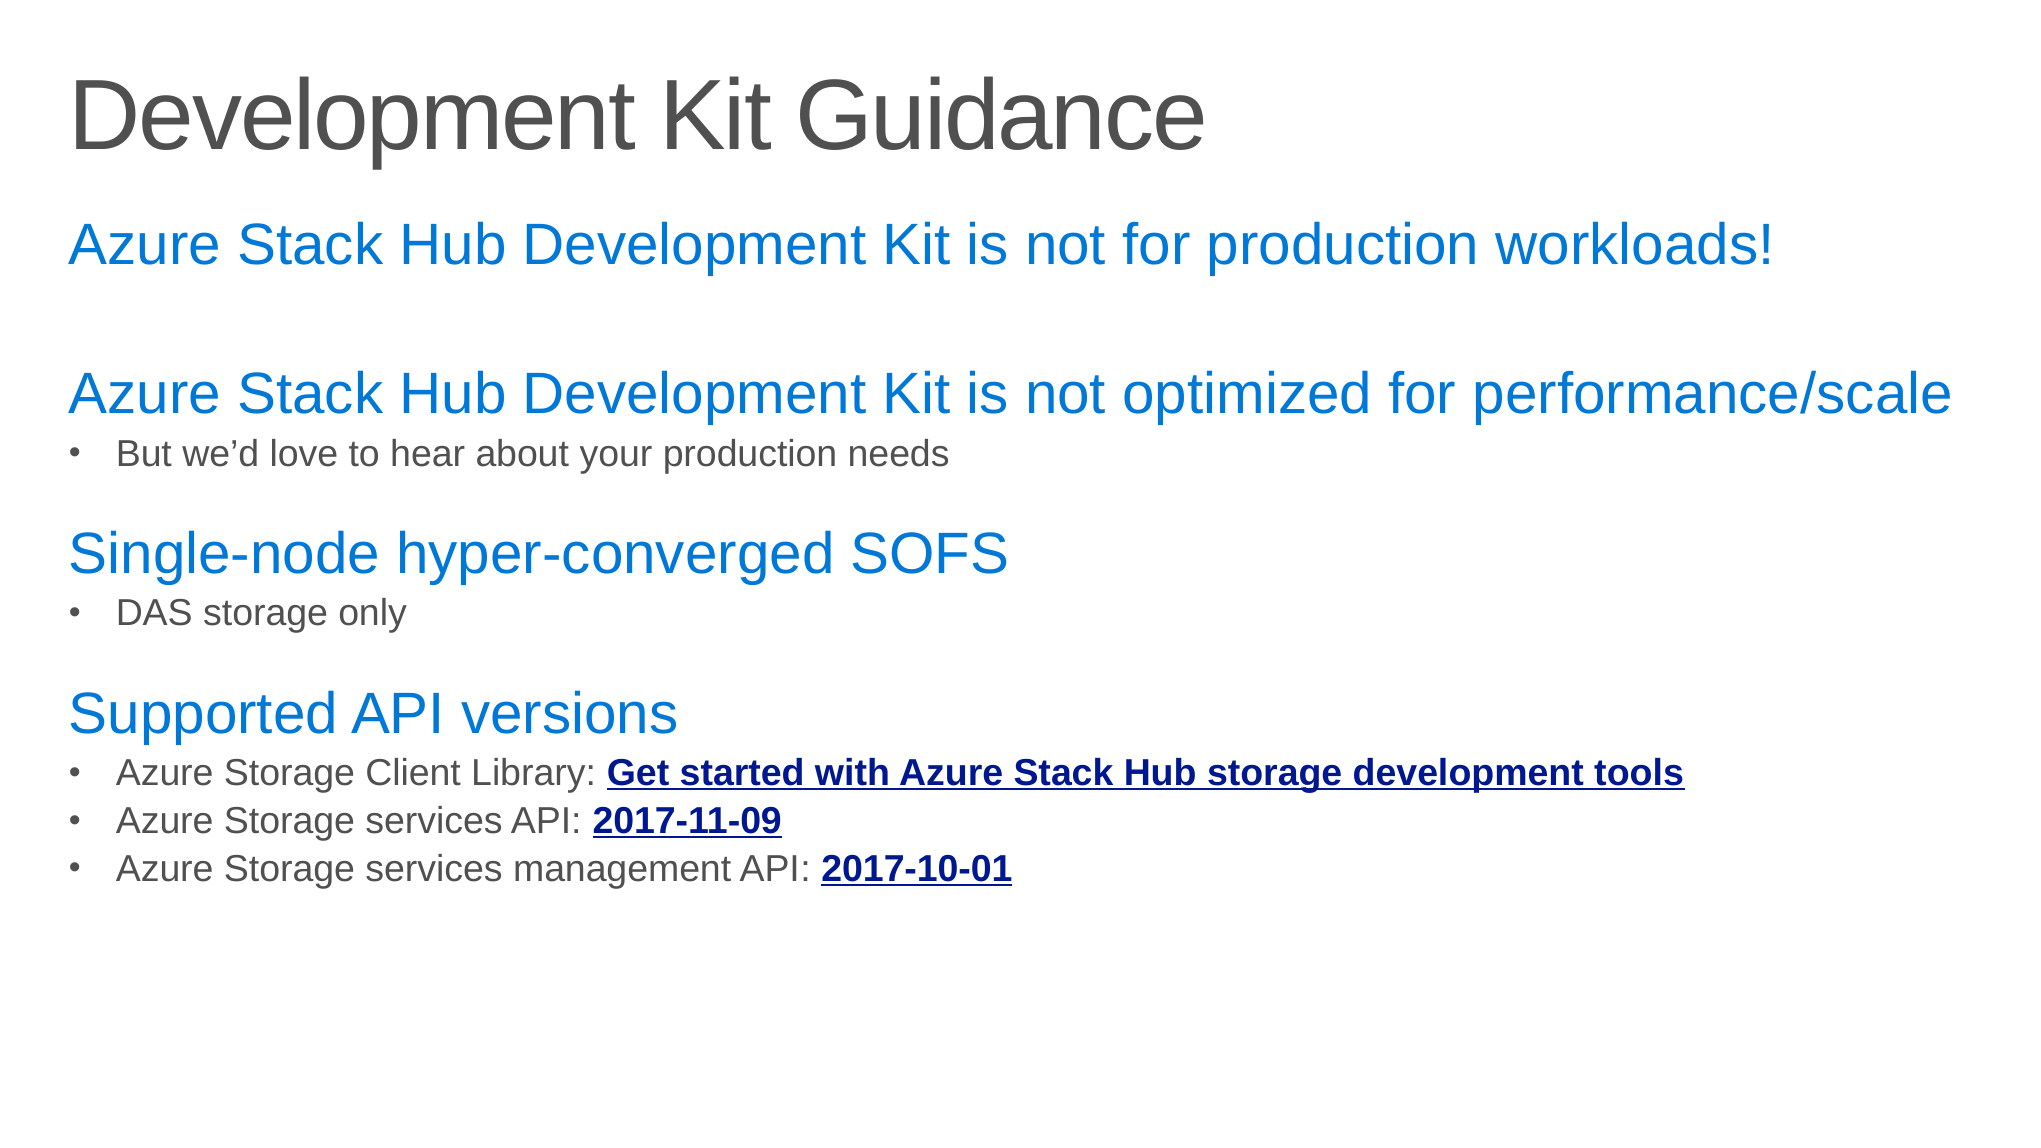

# Development Kit Guidance
Azure Stack Hub Development Kit is not for production workloads!

Azure Stack Hub Development Kit is not optimized for performance/scale
But we’d love to hear about your production needs

Single-node hyper-converged SOFS
DAS storage only

Supported API versions
Azure Storage Client Library: Get started with Azure Stack Hub storage development tools
Azure Storage services API: 2017-11-09
Azure Storage services management API: 2017-10-01